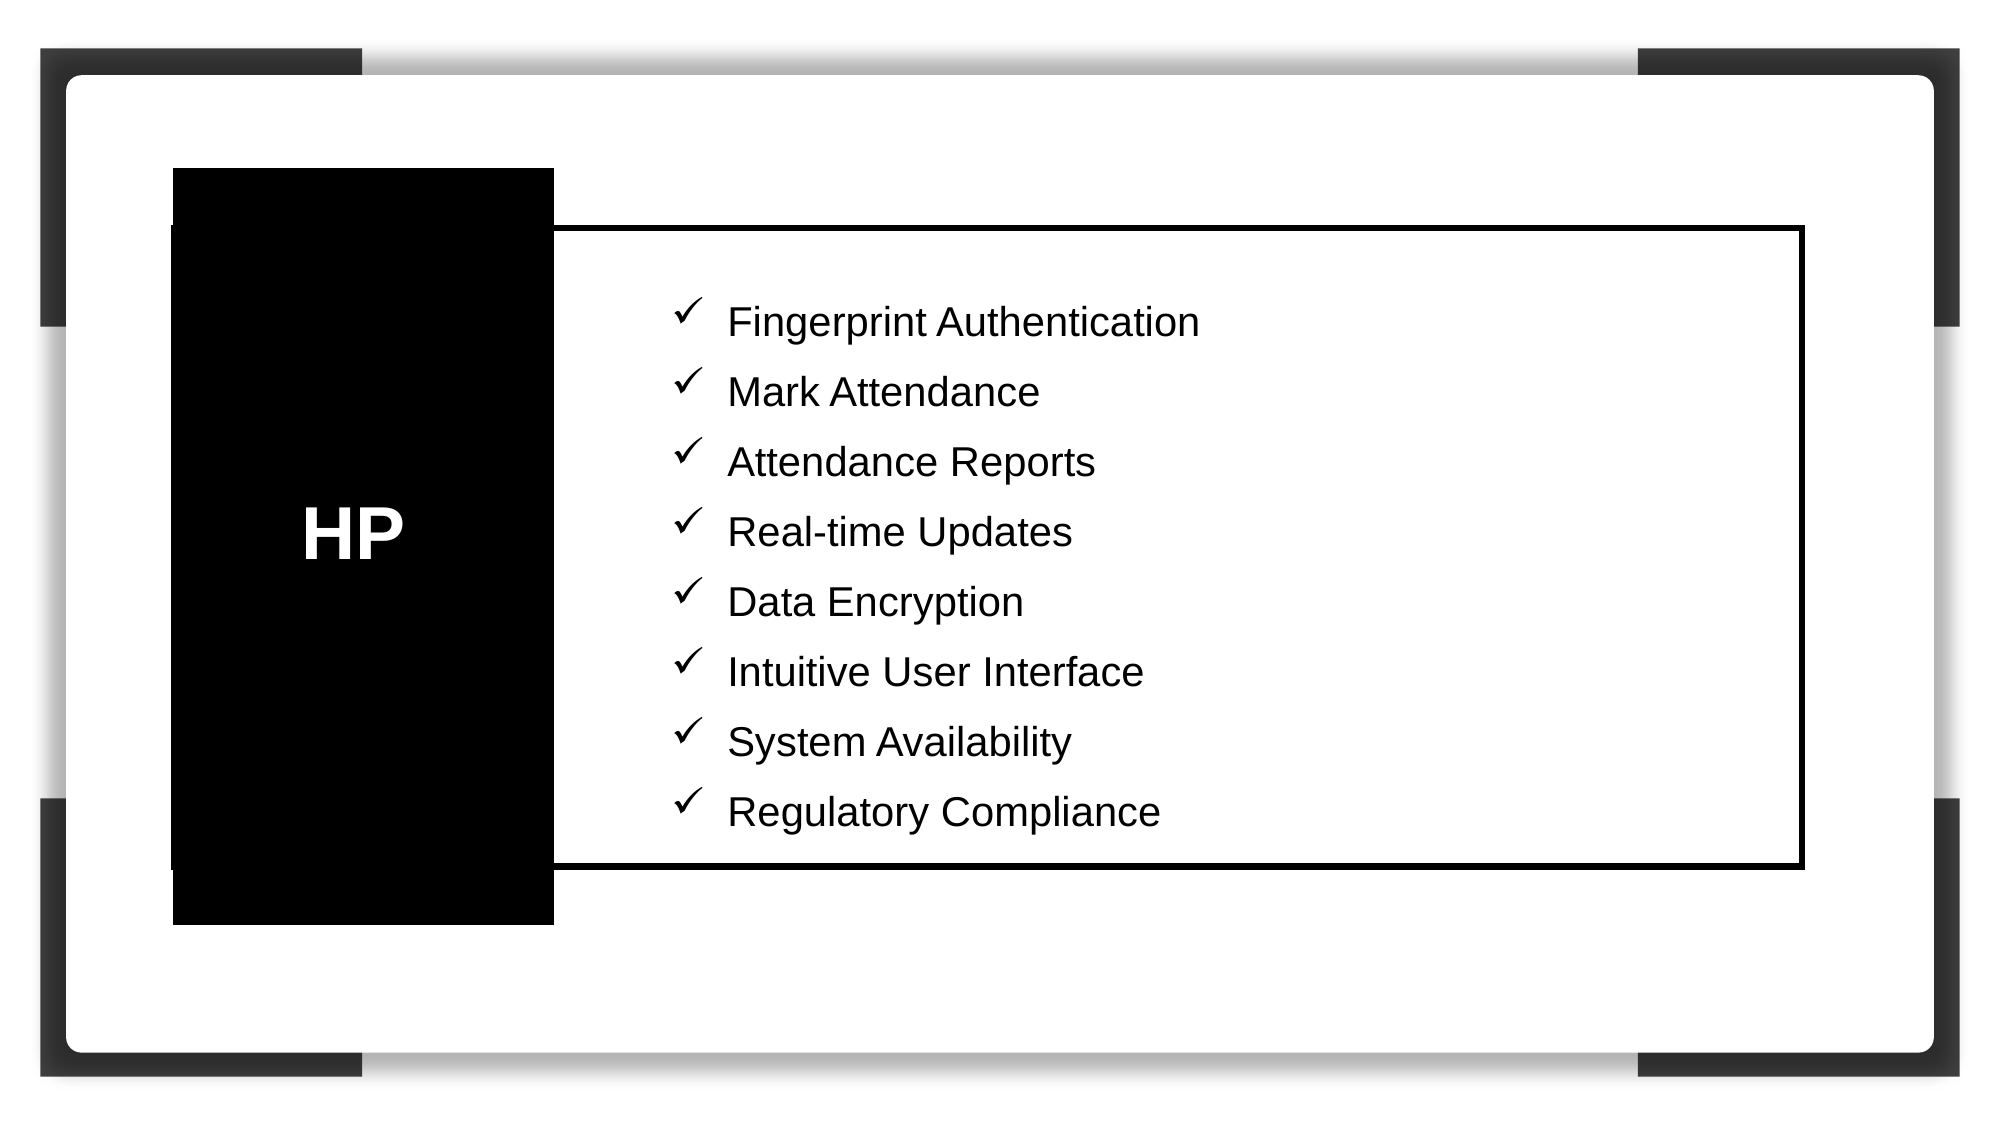

Fingerprint Authentication
Mark Attendance
Attendance Reports
Real-time Updates
Data Encryption
Intuitive User Interface
System Availability
Regulatory Compliance
HP